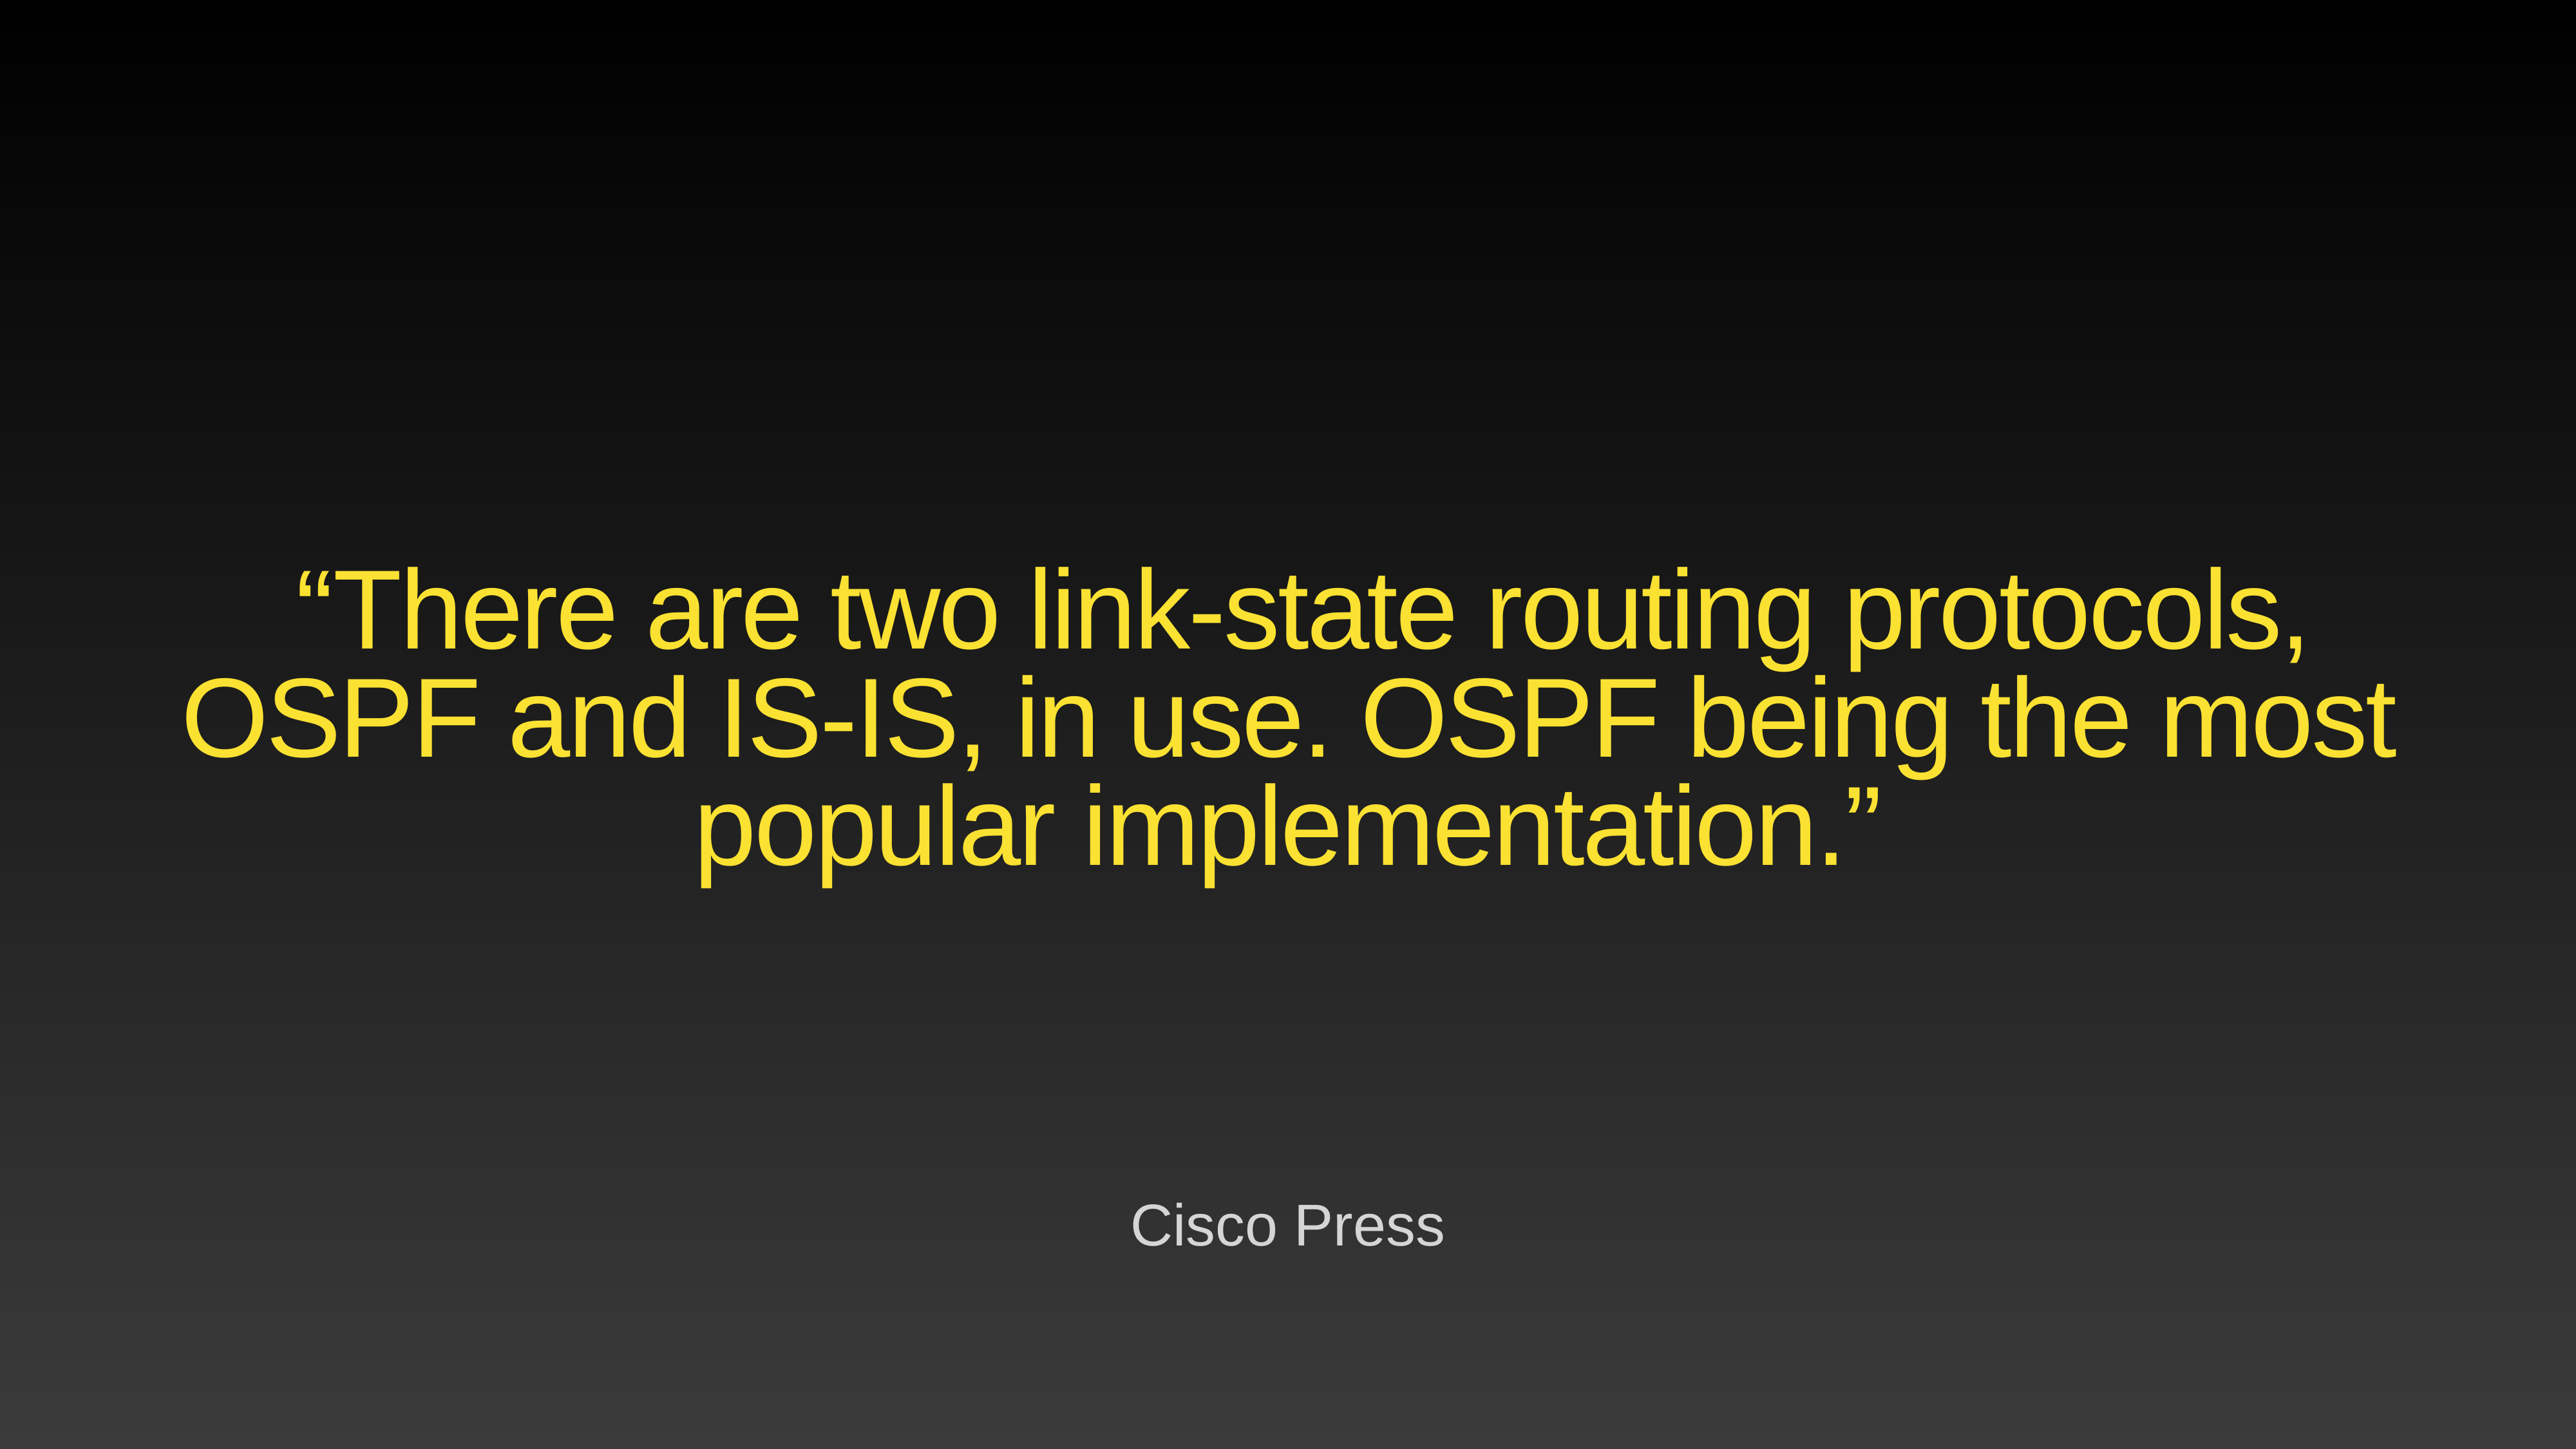

“There are two link-state routing protocols, OSPF and IS-IS, in use. OSPF being the most popular implementation.”
Cisco Press